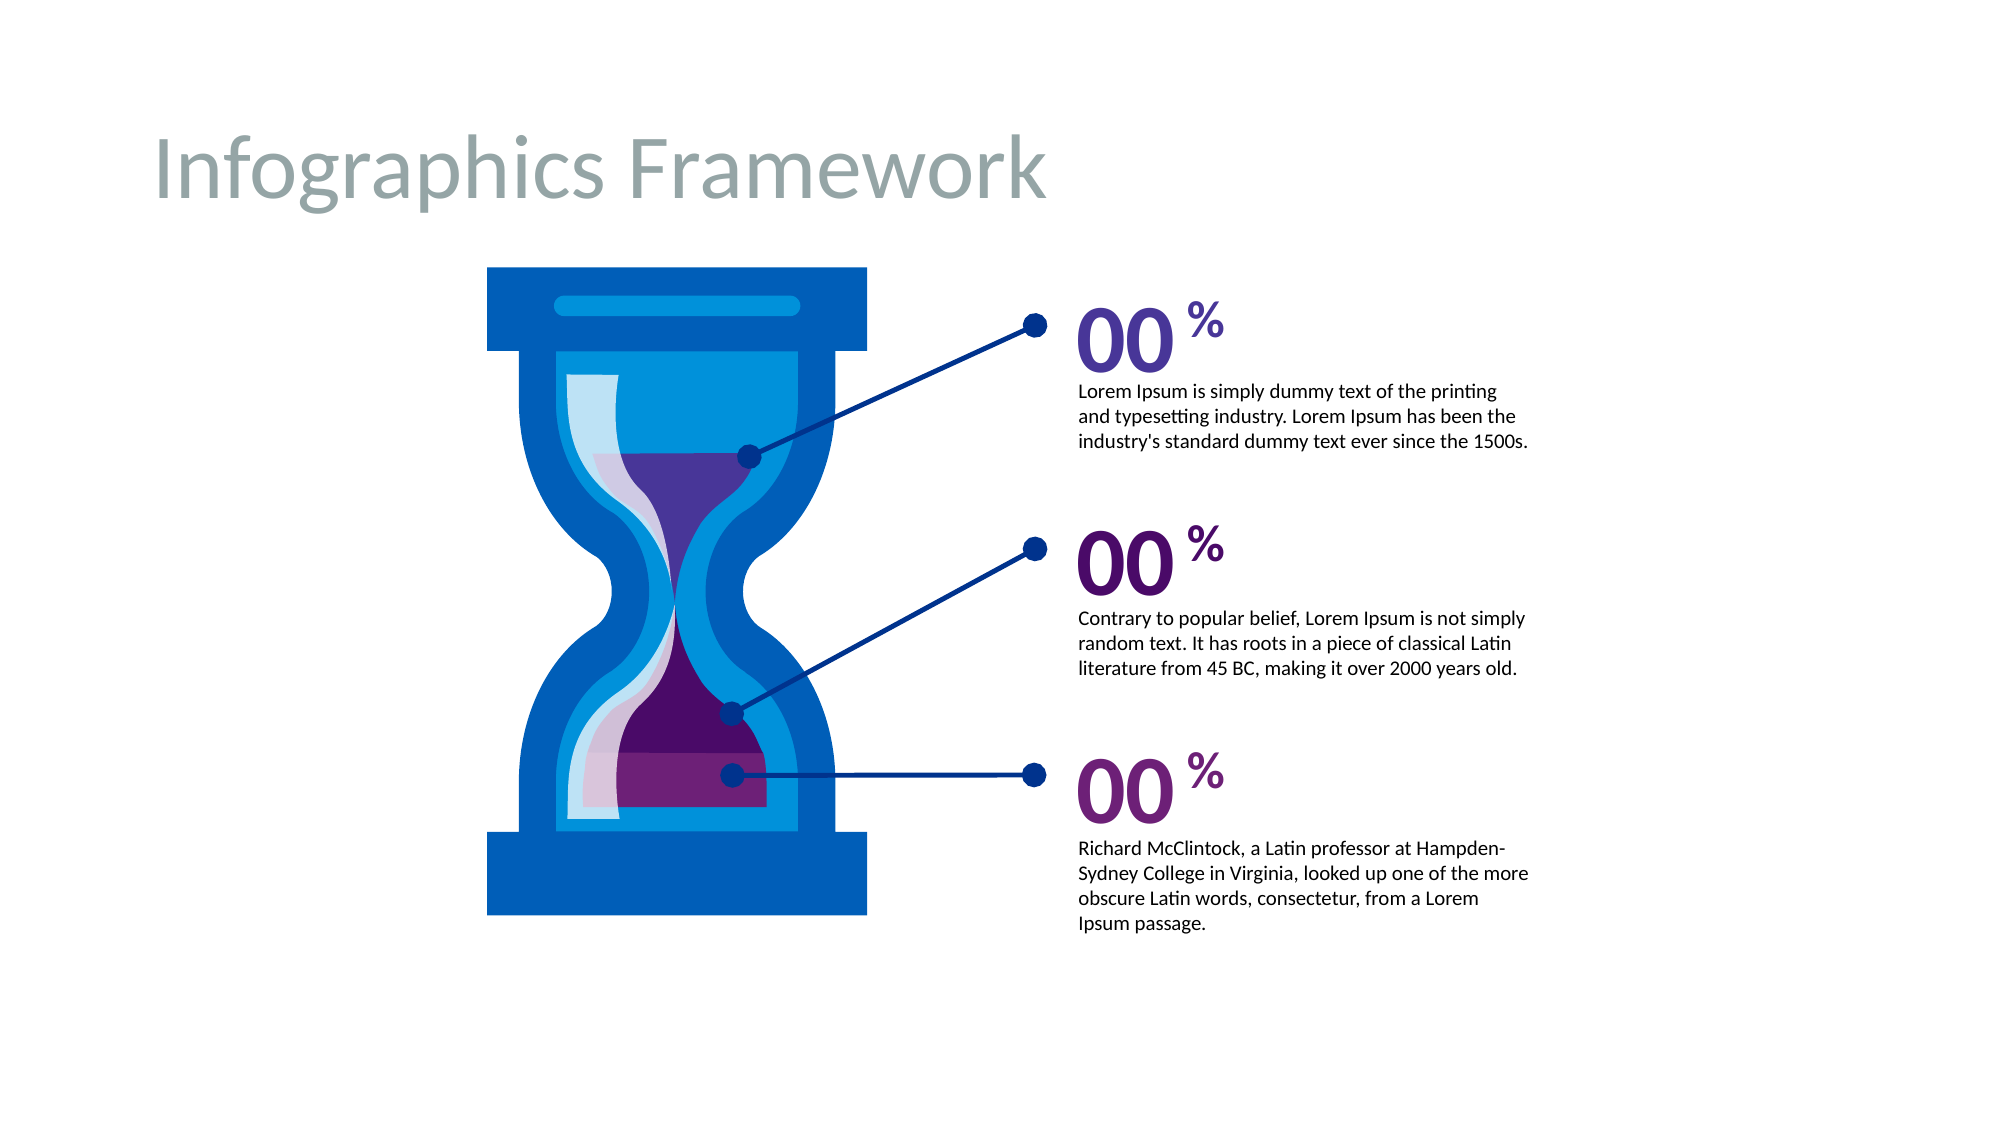

# Infographics Framework

00
%

Lorem Ipsum is simply dummy text of the printing and typesetting industry. Lorem Ipsum has been the industry's standard dummy text ever since the 1500s.

00
%

Contrary to popular belief, Lorem Ipsum is not simply random text. It has roots in a piece of classical Latin literature from 45 BC, making it over 2000 years old.

00
%

Richard McClintock, a Latin professor at Hampden-Sydney College in Virginia, looked up one of the more obscure Latin words, consectetur, from a Lorem Ipsum passage.